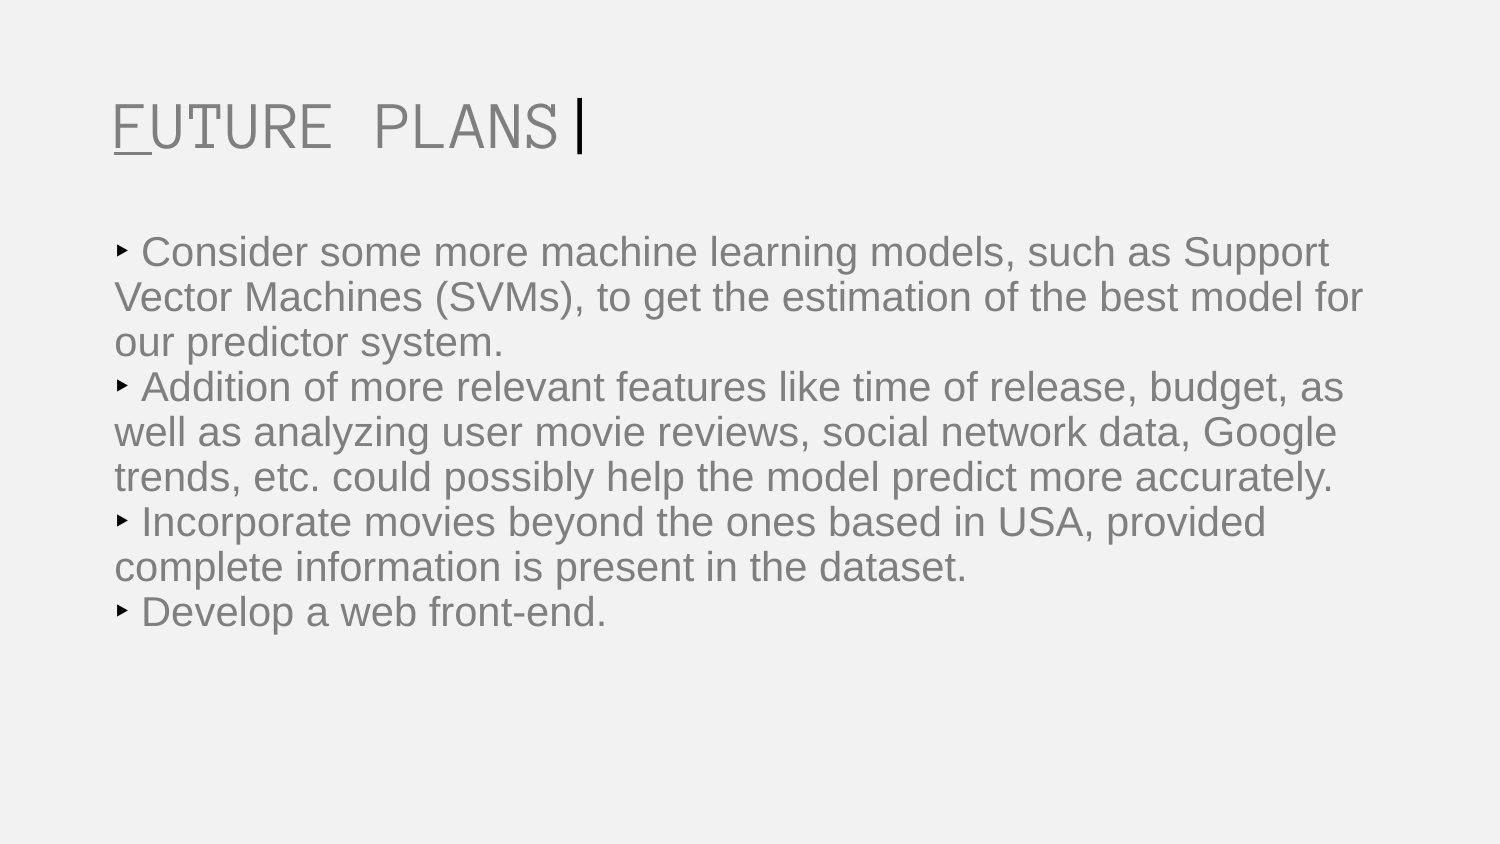

# FUTURE PLANS|
‣ Consider some more machine learning models, such as Support Vector Machines (SVMs), to get the estimation of the best model for our predictor system.
‣ Addition of more relevant features like time of release, budget, as well as analyzing user movie reviews, social network data, Google trends, etc. could possibly help the model predict more accurately.
‣ Incorporate movies beyond the ones based in USA, provided complete information is present in the dataset.
‣ Develop a web front-end.